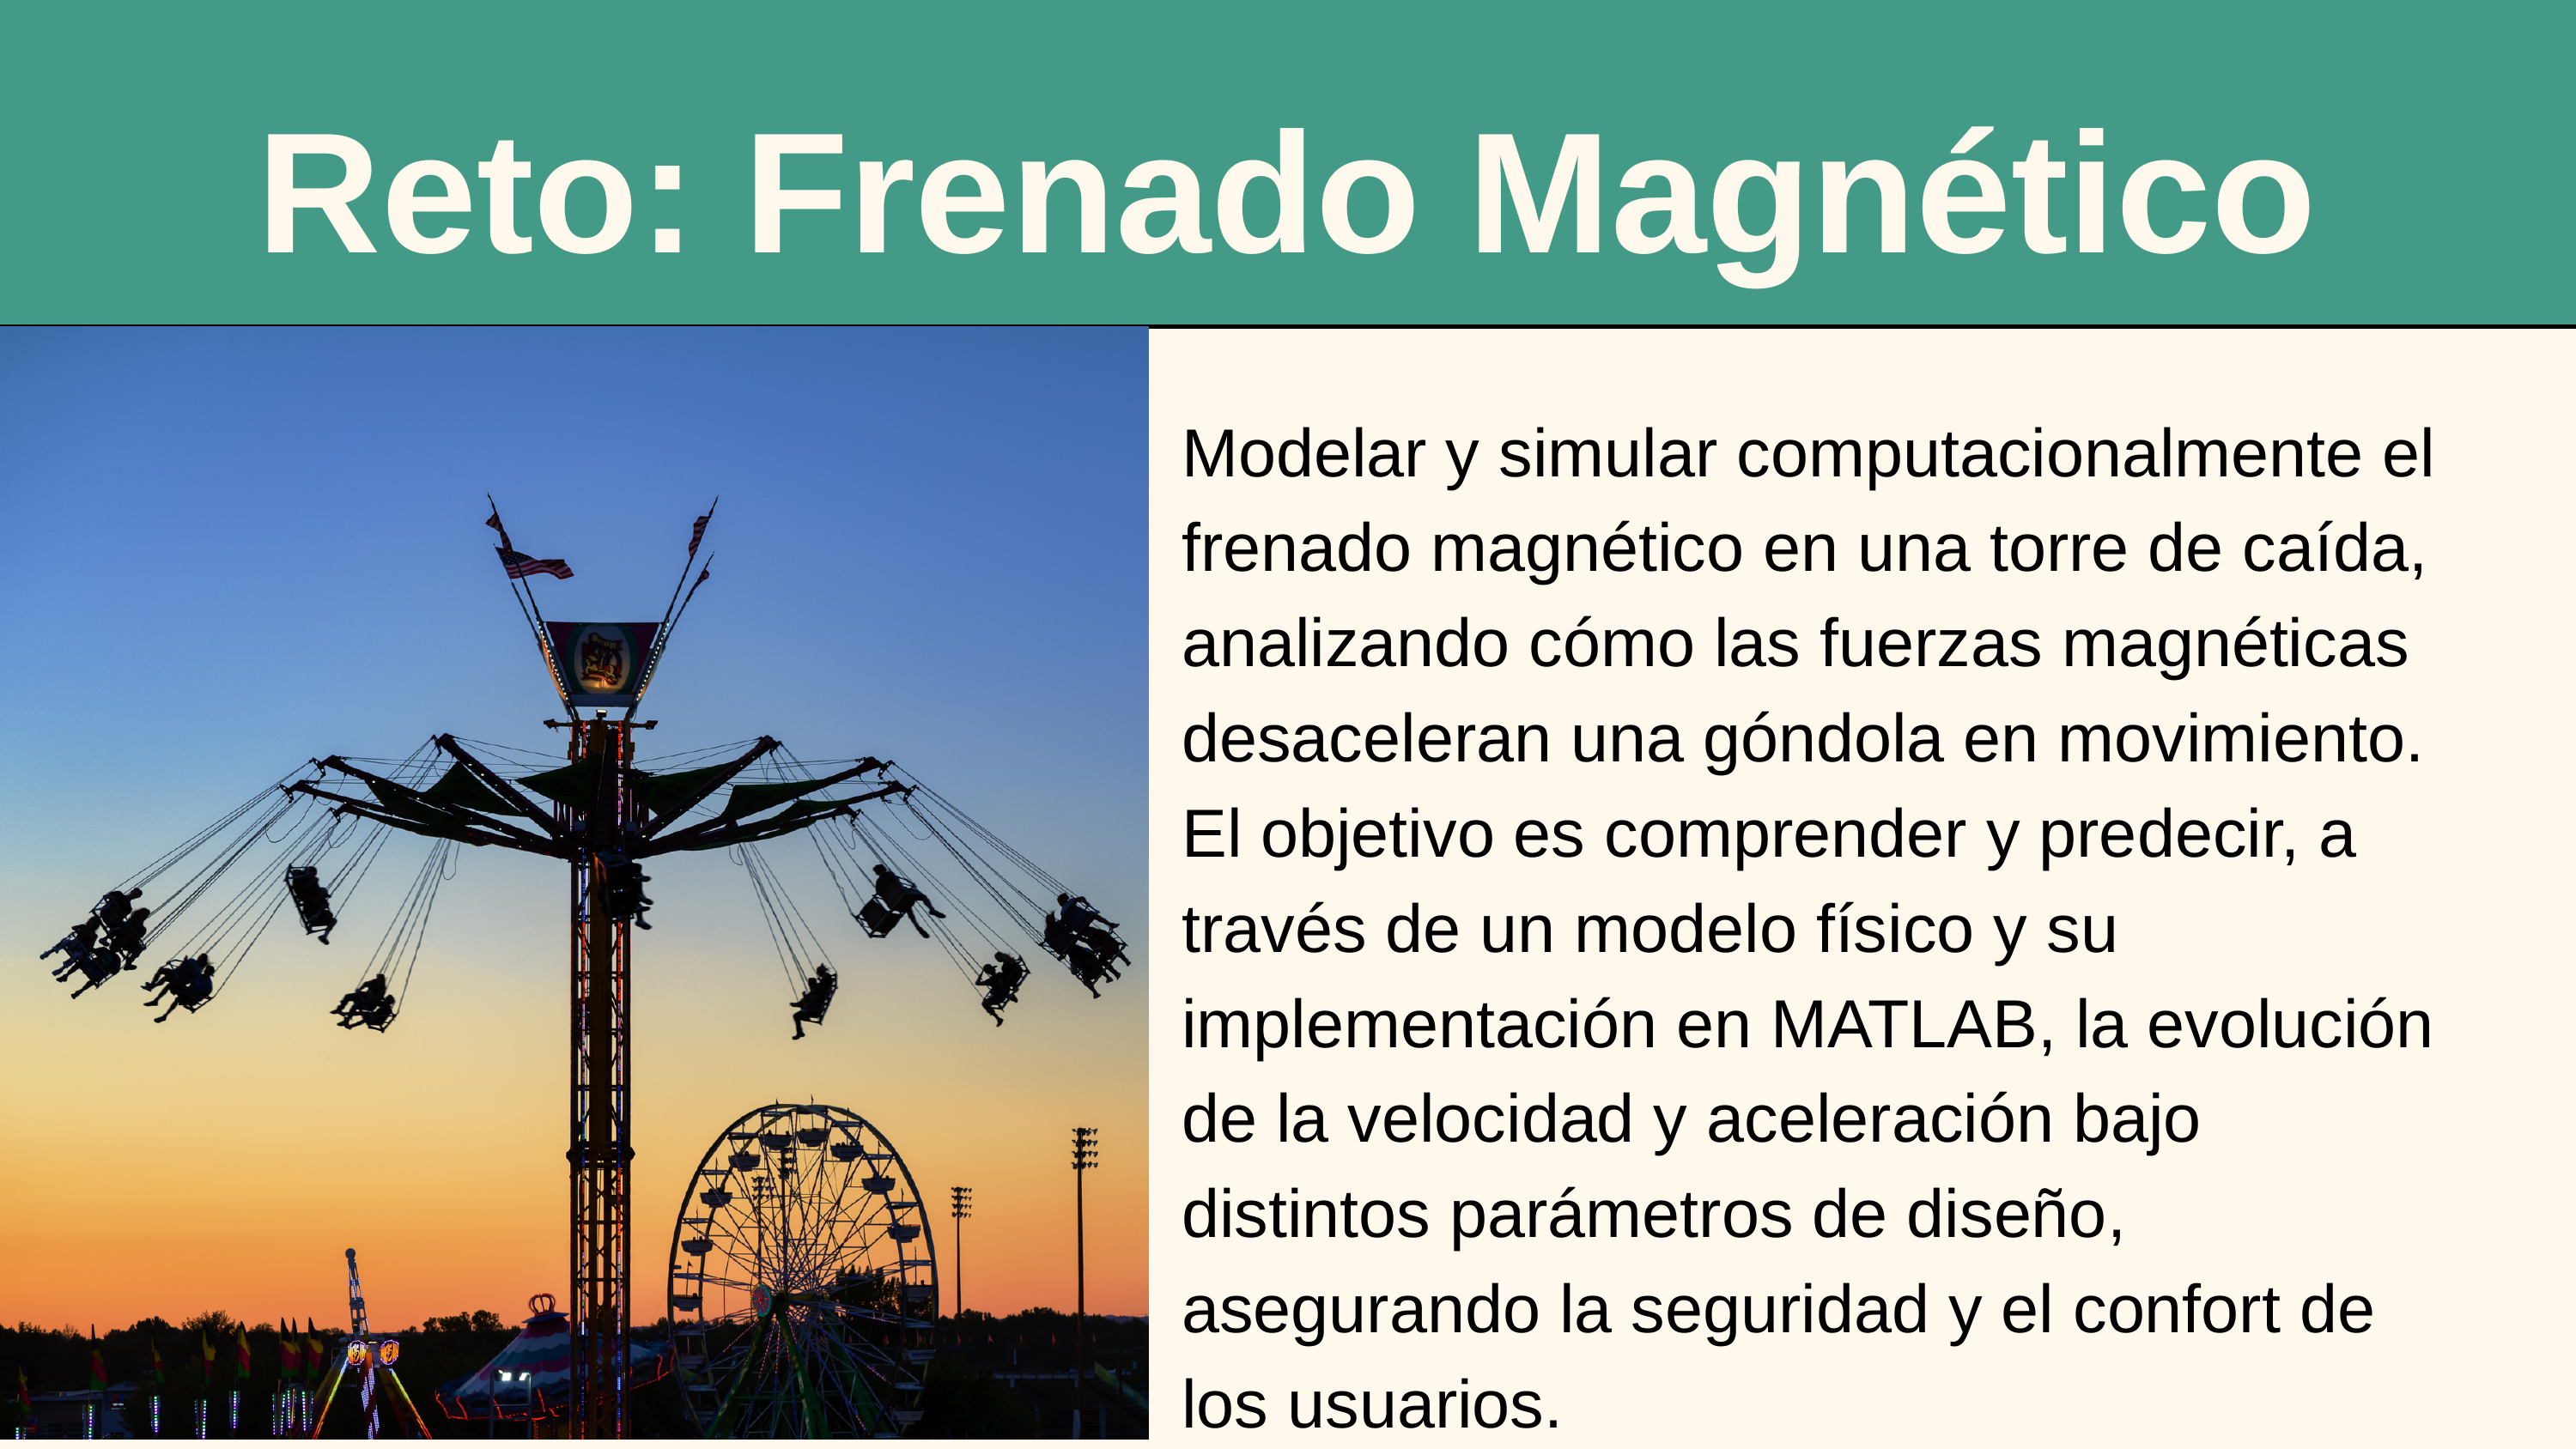

Reto: Frenado Magnético

Modelar y simular computacionalmente el frenado magnético en una torre de caída, analizando cómo las fuerzas magnéticas desaceleran una góndola en movimiento. El objetivo es comprender y predecir, a través de un modelo físico y su implementación en MATLAB, la evolución de la velocidad y aceleración bajo distintos parámetros de diseño, asegurando la seguridad y el confort de los usuarios.